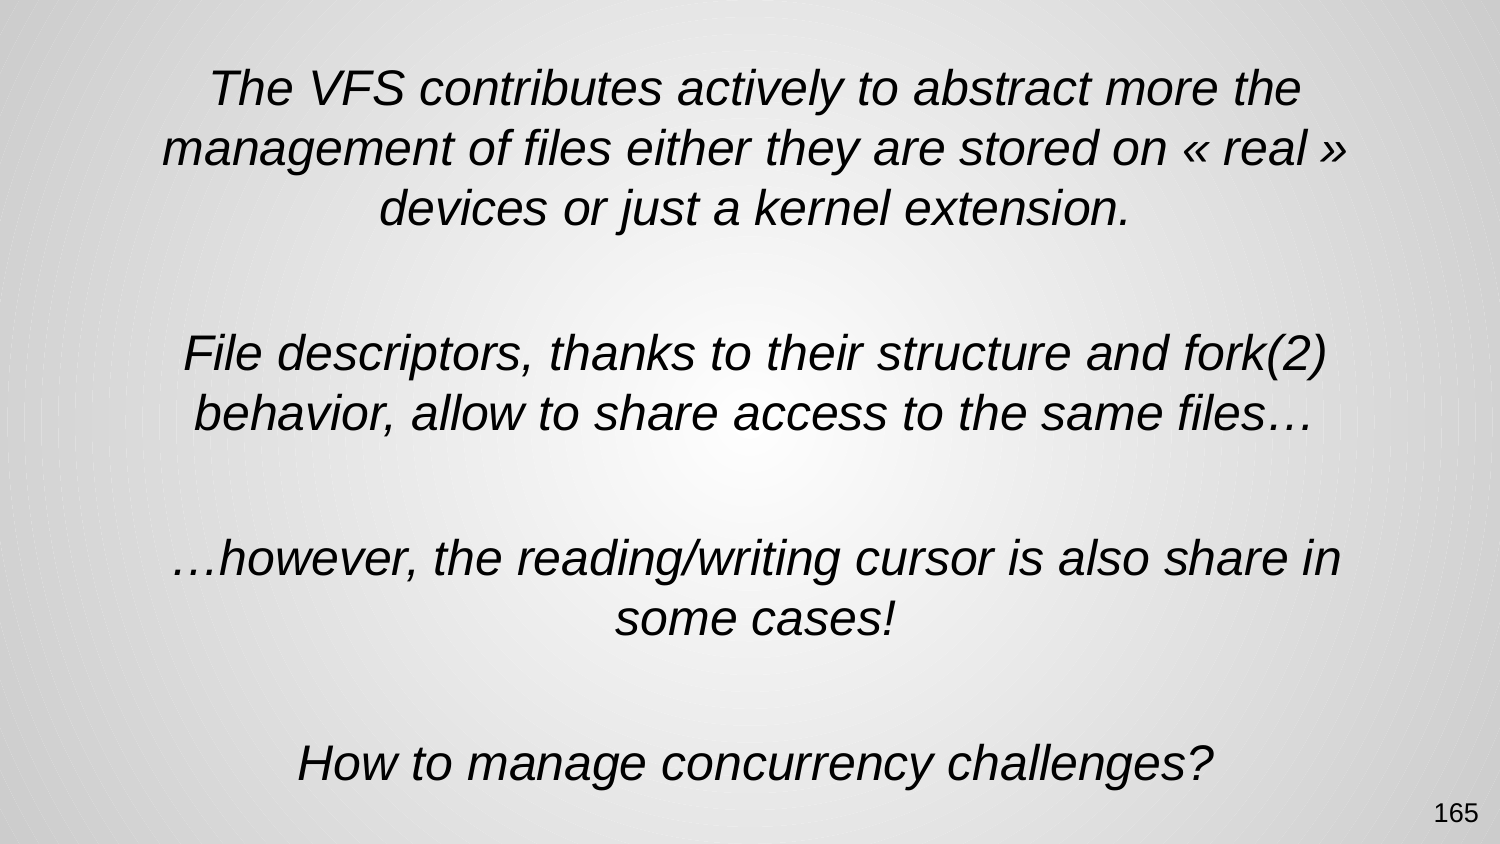

The VFS contributes actively to abstract more the management of files either they are stored on « real » devices or just a kernel extension.

File descriptors, thanks to their structure and fork(2) behavior, allow to share access to the same files…

…however, the reading/writing cursor is also share in some cases!

How to manage concurrency challenges?
165